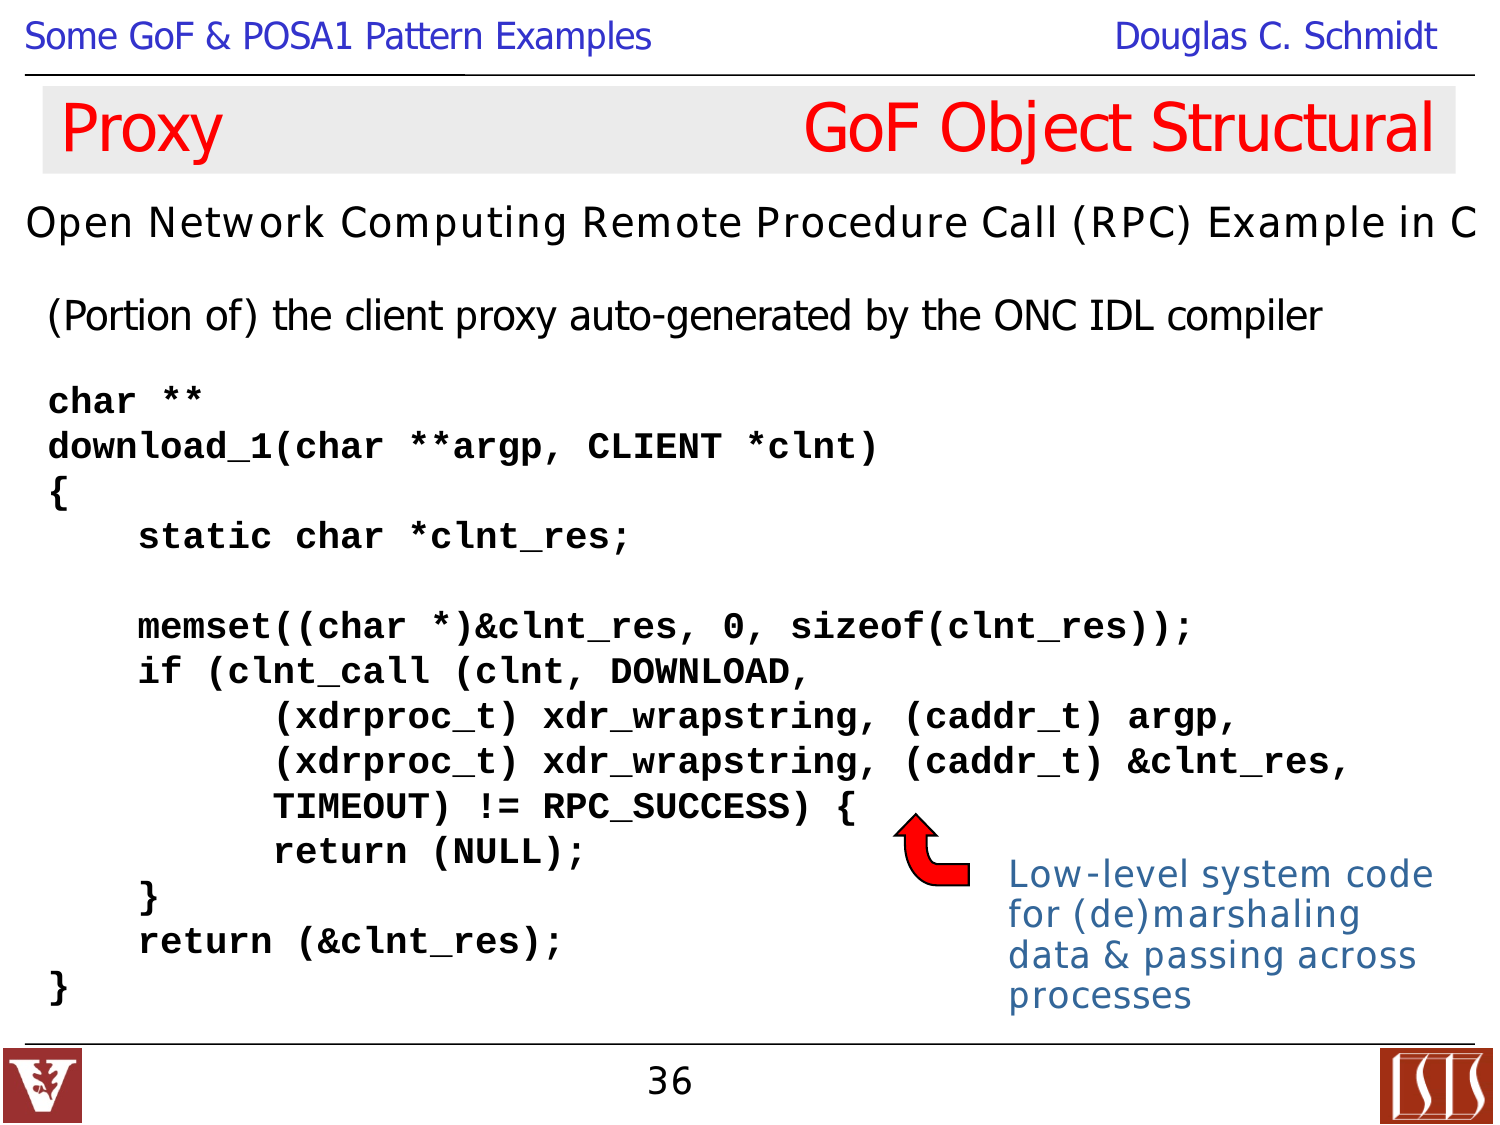

Proxy                            GoF Object Structural
Open Network Computing Remote Procedure Call (RPC) Example in C

(Portion of) the client proxy auto-generated by the ONC IDL compiler
char **
download_1(char **argp, CLIENT *clnt)
{
    static char *clnt_res;

    memset((char *)&clnt_res, 0, sizeof(clnt_res));
    if (clnt_call (clnt, DOWNLOAD,
          (xdrproc_t) xdr_wrapstring, (caddr_t) argp,
          (xdrproc_t) xdr_wrapstring, (caddr_t) &clnt_res,
          TIMEOUT) != RPC_SUCCESS) {
          return (NULL);
    }
    return (&clnt_res);
}

Low-level system code for (de)marshaling data & passing across processes